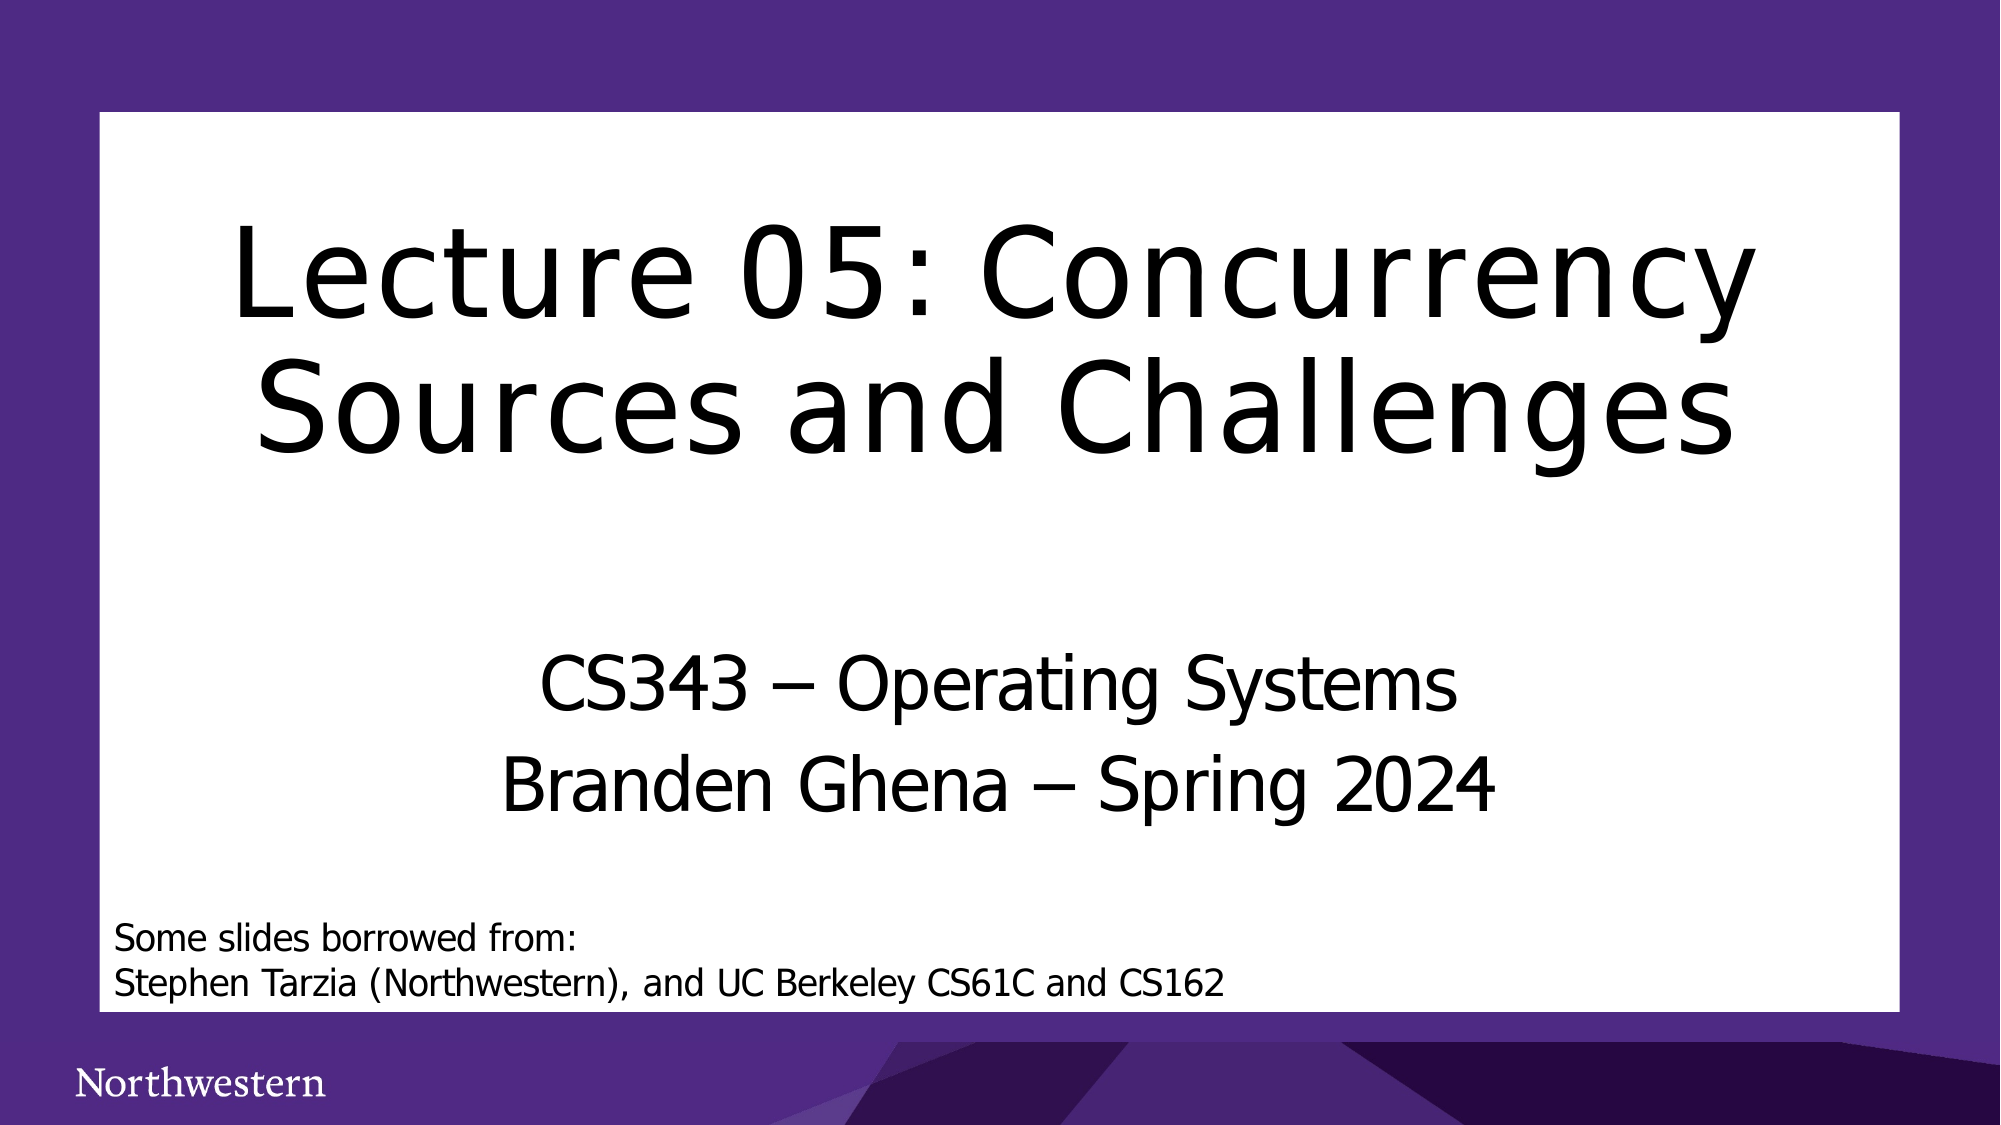

# Lecture 05: Concurrency Sources and Challenges
CS343 – Operating Systems
Branden Ghena – Spring 2024
Some slides borrowed from:
Stephen Tarzia (Northwestern), and UC Berkeley CS61C and CS162